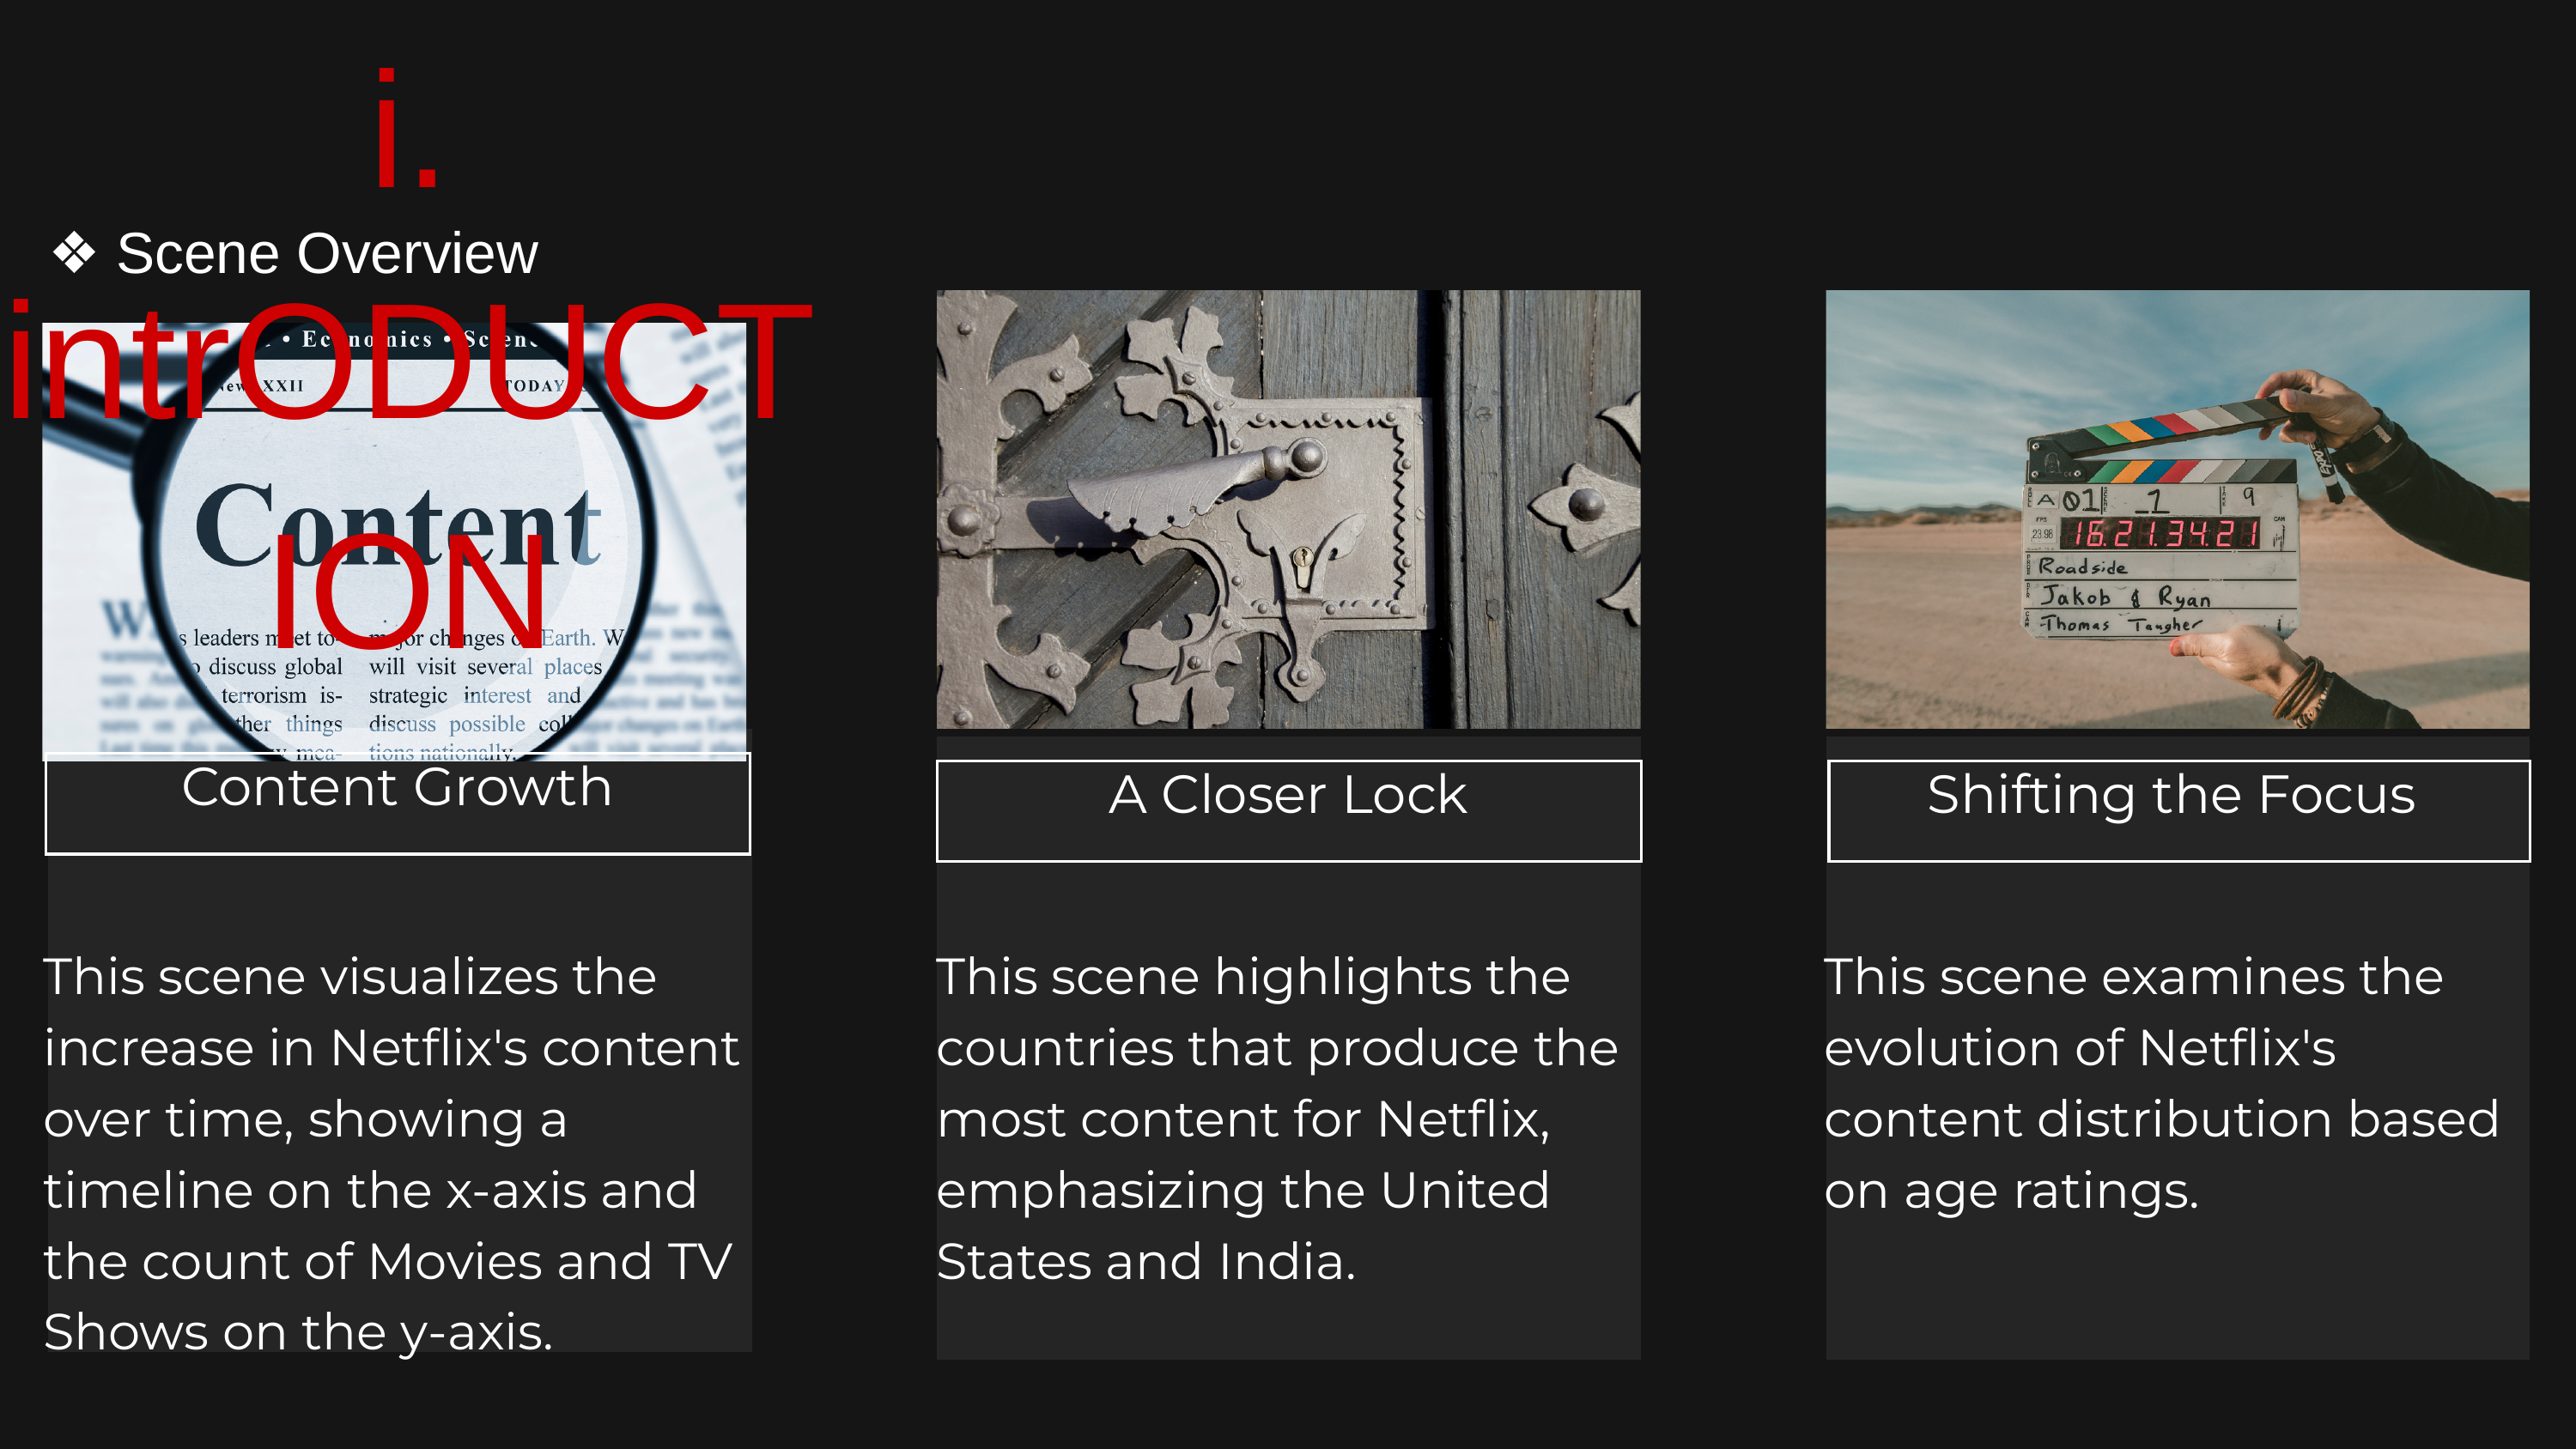

i. intrODUCTION
❖ Scene Overview

Content Growth

A Closer Lock

Shifting the Focus

This scene visualizes the increase in Netflix's content over time, showing a timeline on the x-axis and the count of Movies and TV Shows on the y-axis.
This scene highlights the countries that produce the most content for Netflix, emphasizing the United States and India.
This scene examines the evolution of Netflix's content distribution based on age ratings.